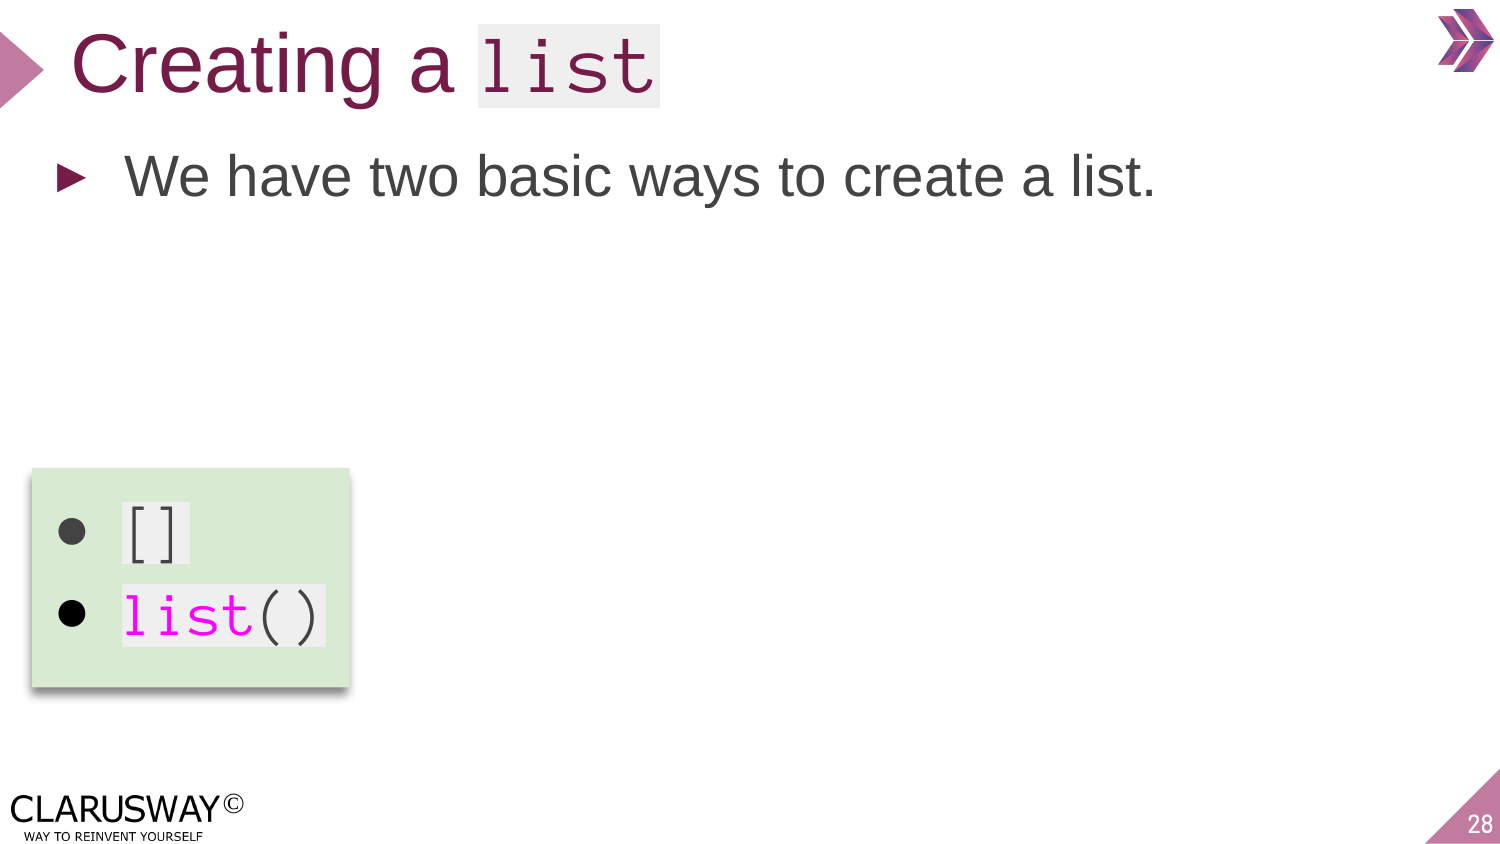

# Creating a list
We have two basic ways to create a list.
[]
list()

28